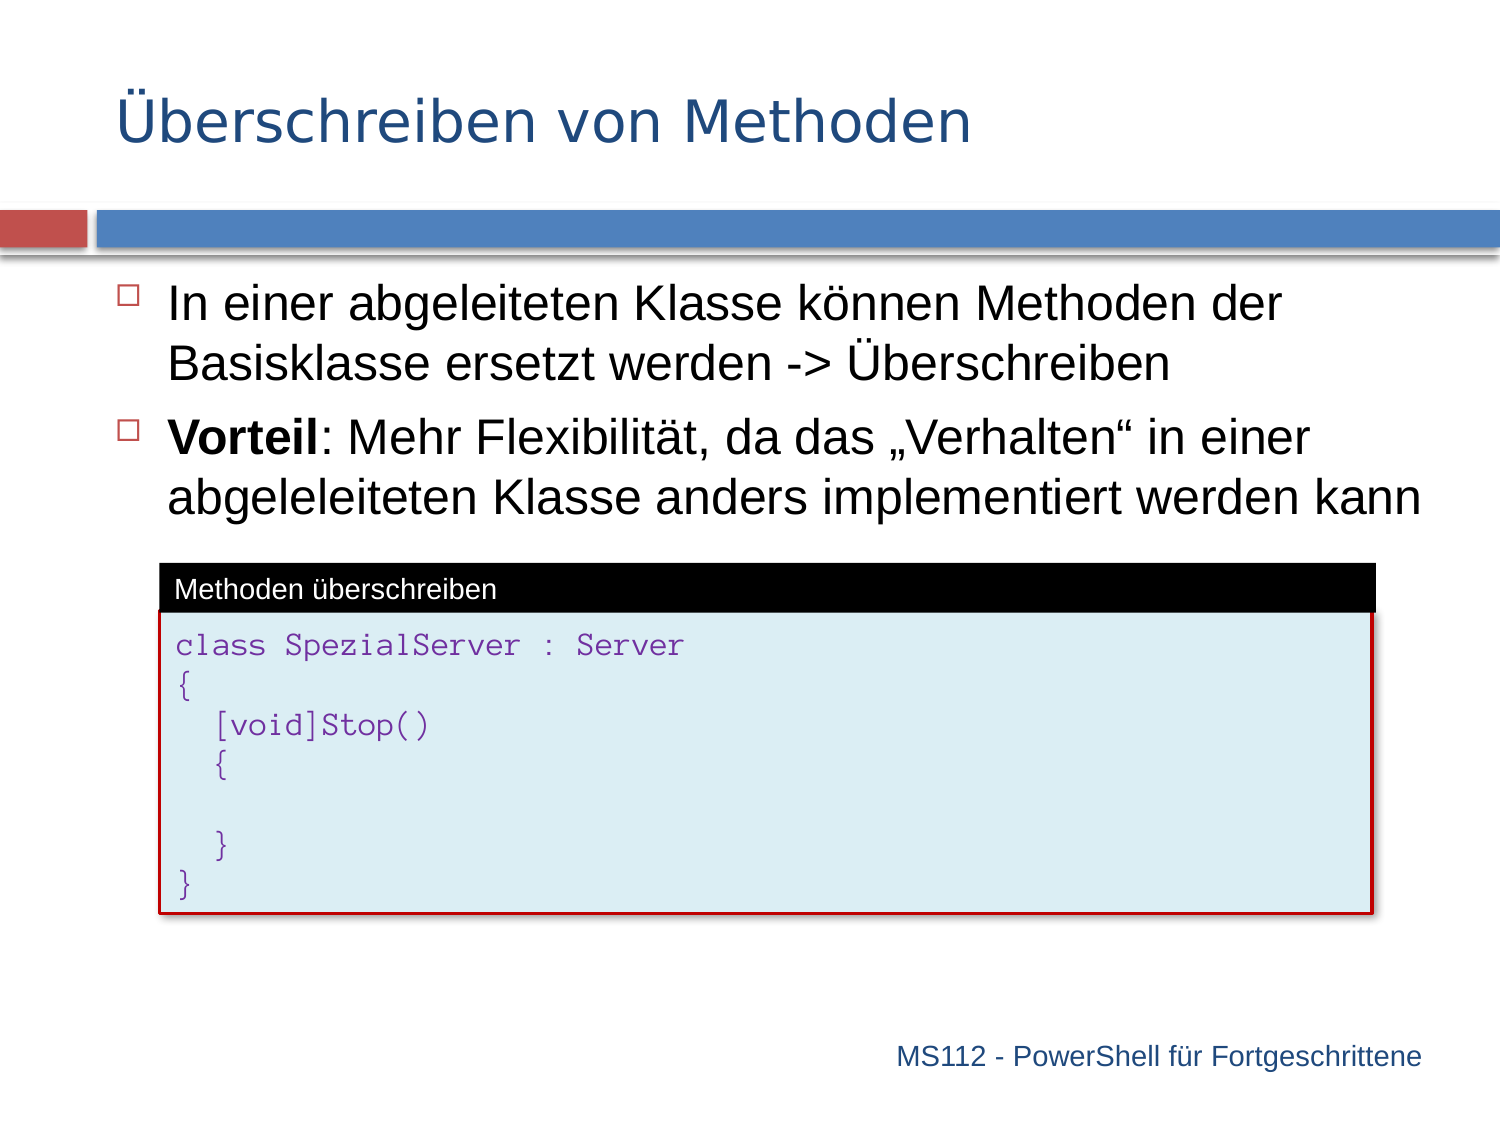

# Überschreiben von Methoden
In einer abgeleiteten Klasse können Methoden der Basisklasse ersetzt werden -> Überschreiben
Vorteil: Mehr Flexibilität, da das „Verhalten“ in einer abgeleleiteten Klasse anders implementiert werden kann
Methoden überschreiben
class SpezialServer : Server
{
  [void]Stop()
  {

  }
}
MS112 - PowerShell für Fortgeschrittene